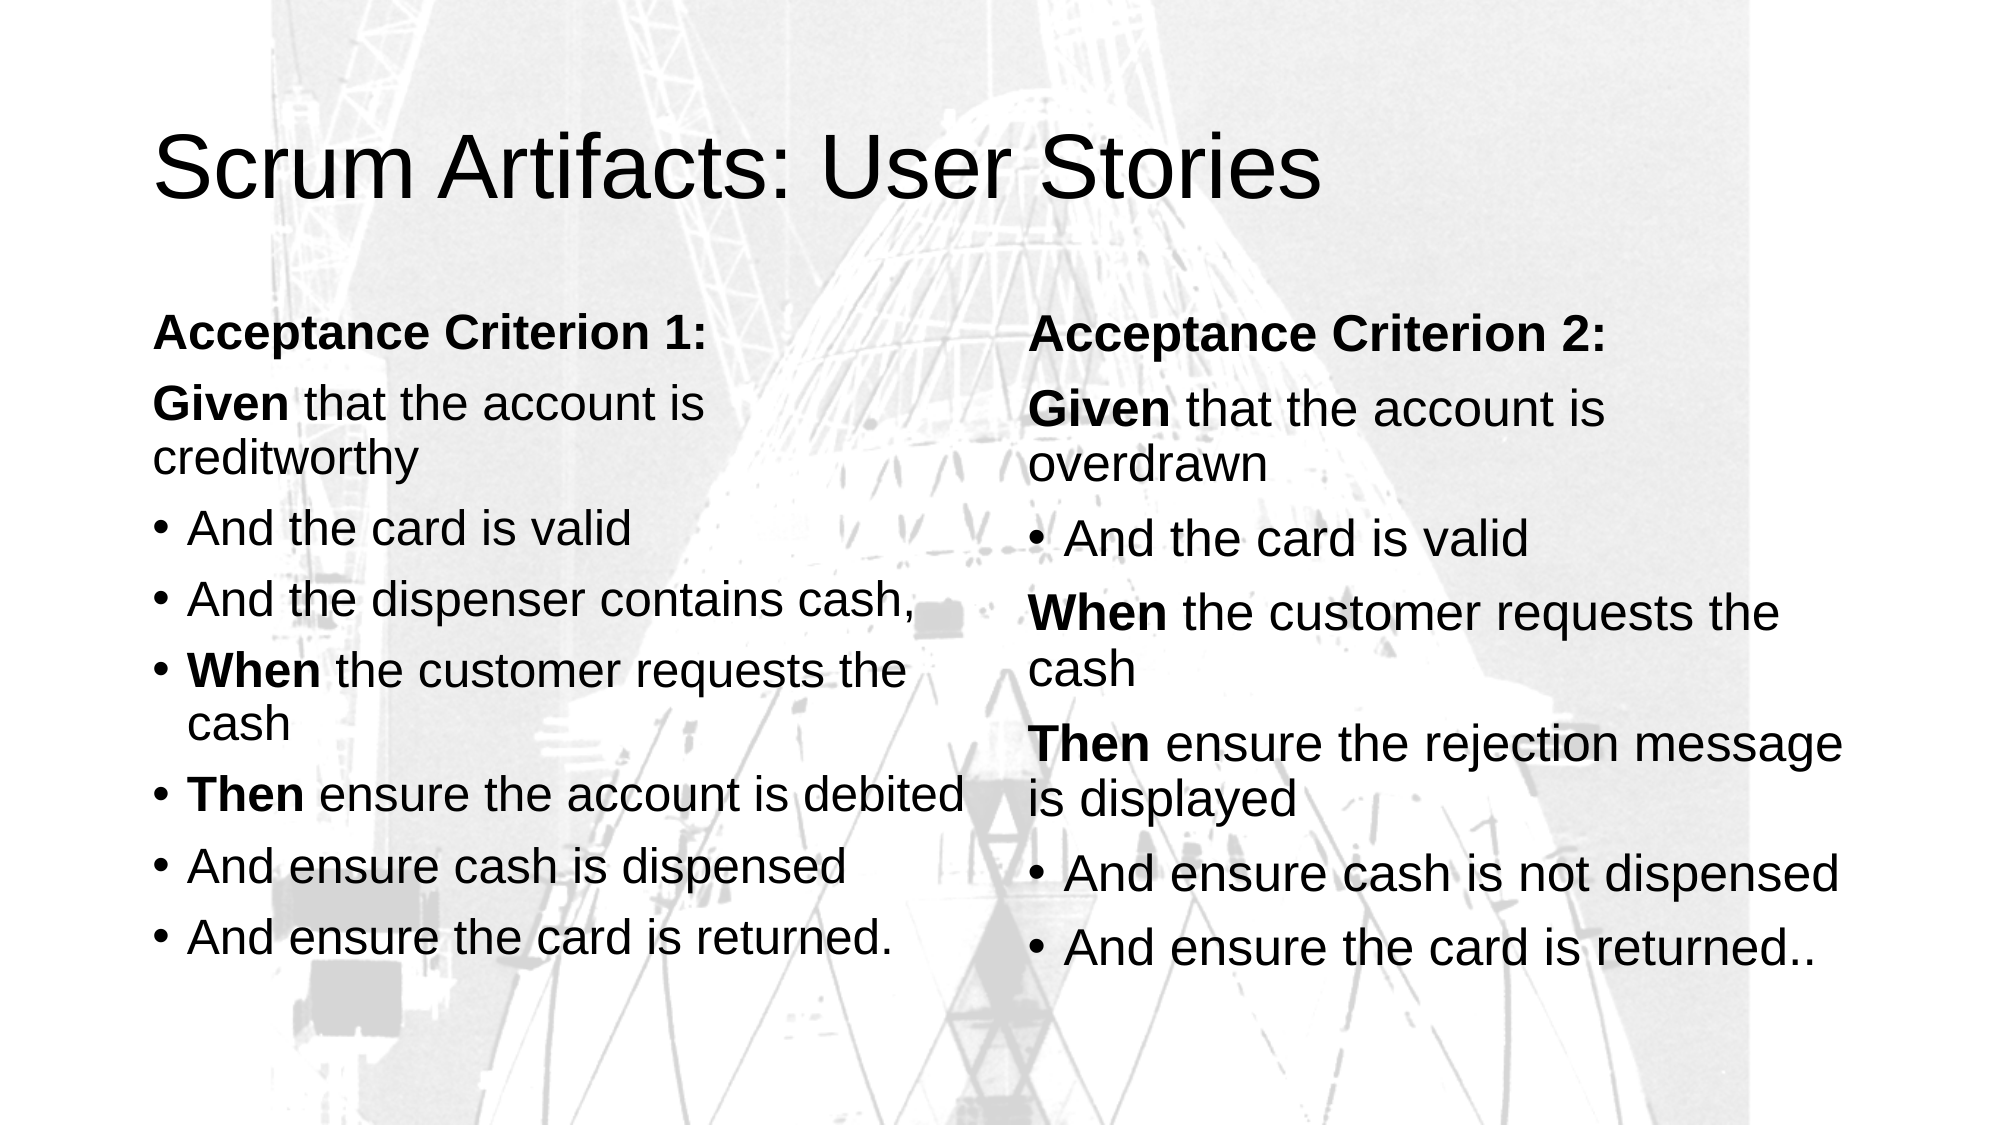

# Scrum Artifacts: User Stories
Acceptance Criterion 1:
Given that the account is creditworthy
And the card is valid
And the dispenser contains cash,
When the customer requests the cash
Then ensure the account is debited
And ensure cash is dispensed
And ensure the card is returned.
Acceptance Criterion 2:
Given that the account is overdrawn
And the card is valid
When the customer requests the cash
Then ensure the rejection message is displayed
And ensure cash is not dispensed
And ensure the card is returned..